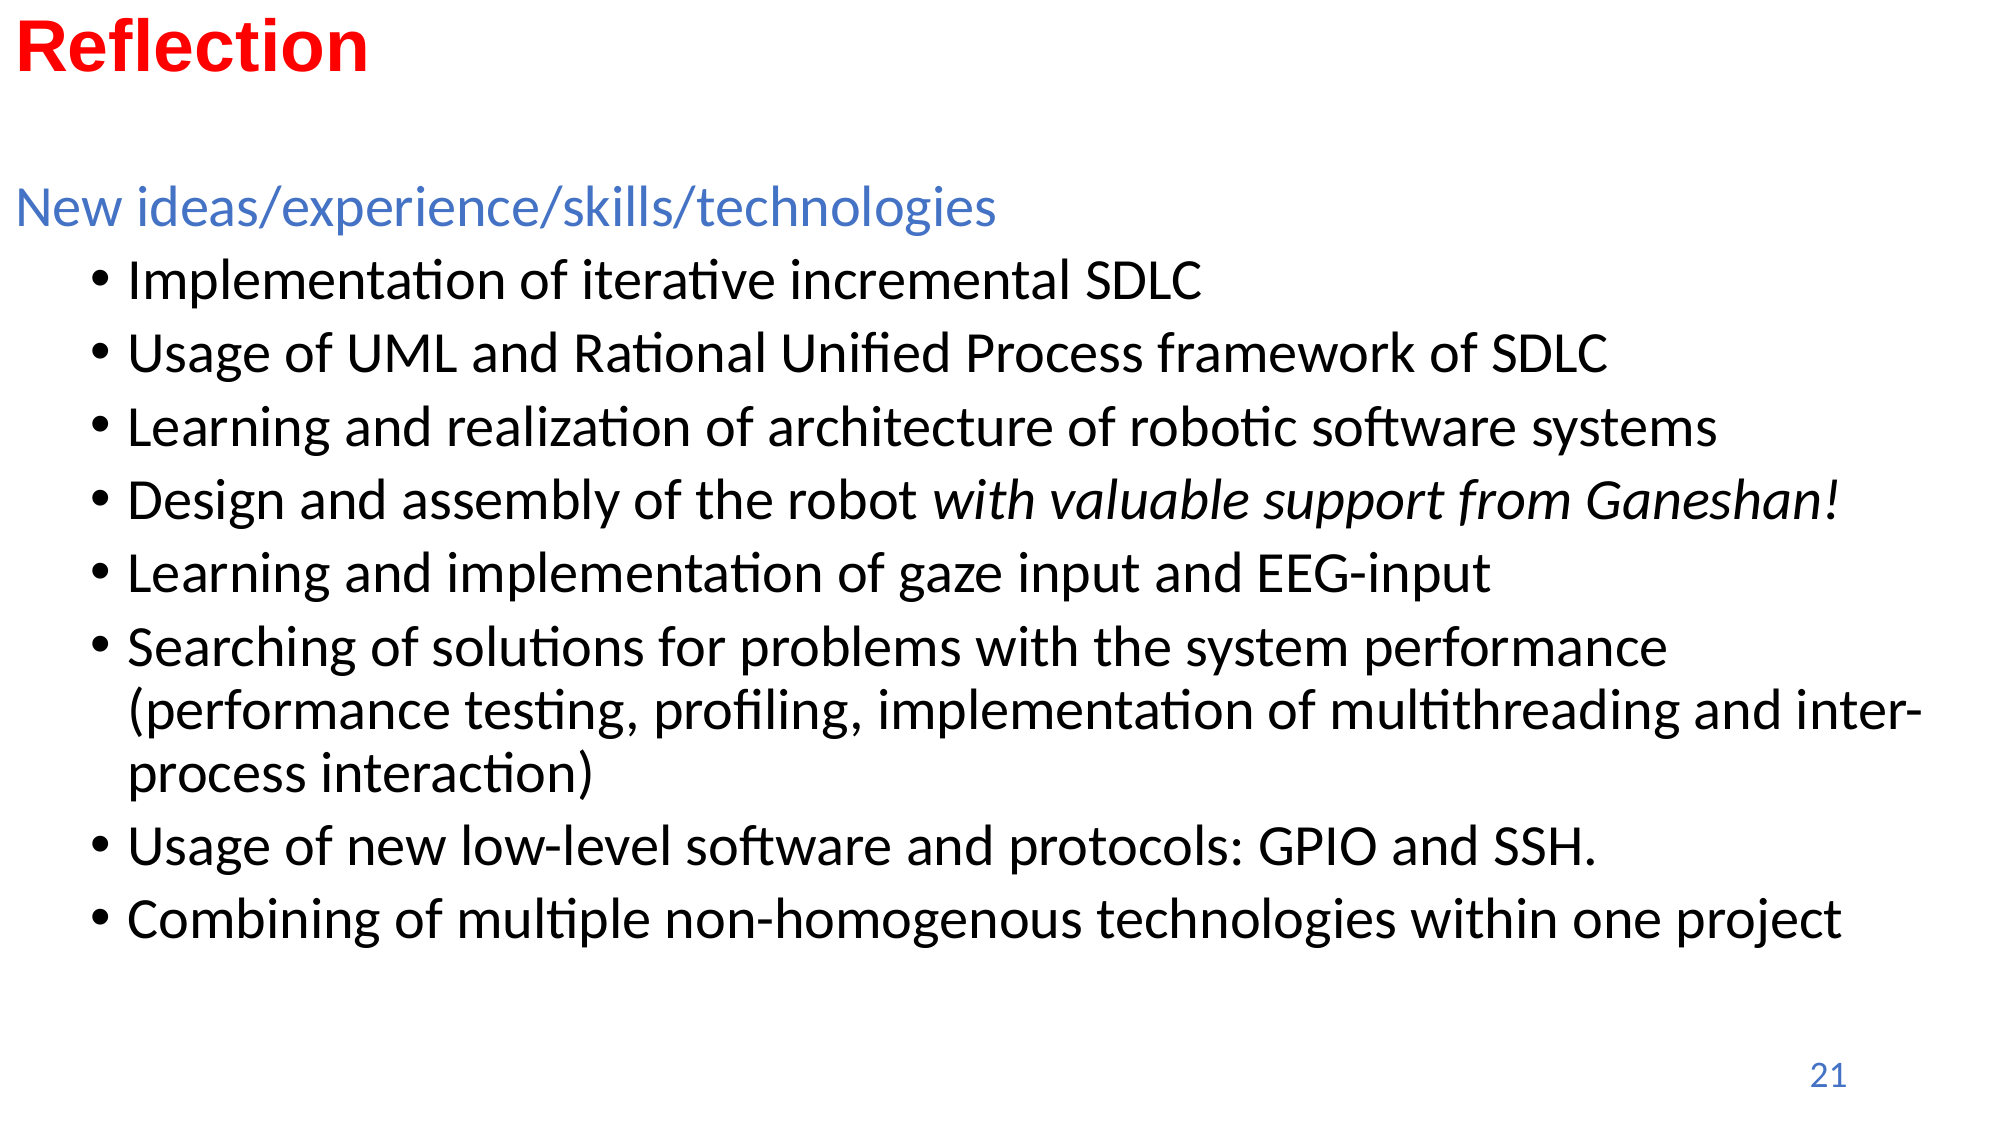

# Reflection
New ideas/experience/skills/technologies
Implementation of iterative incremental SDLC
Usage of UML and Rational Unified Process framework of SDLC
Learning and realization of architecture of robotic software systems
Design and assembly of the robot with valuable support from Ganeshan!
Learning and implementation of gaze input and EEG-input
Searching of solutions for problems with the system performance (performance testing, profiling, implementation of multithreading and inter-process interaction)
Usage of new low-level software and protocols: GPIO and SSH.
Combining of multiple non-homogenous technologies within one project

21